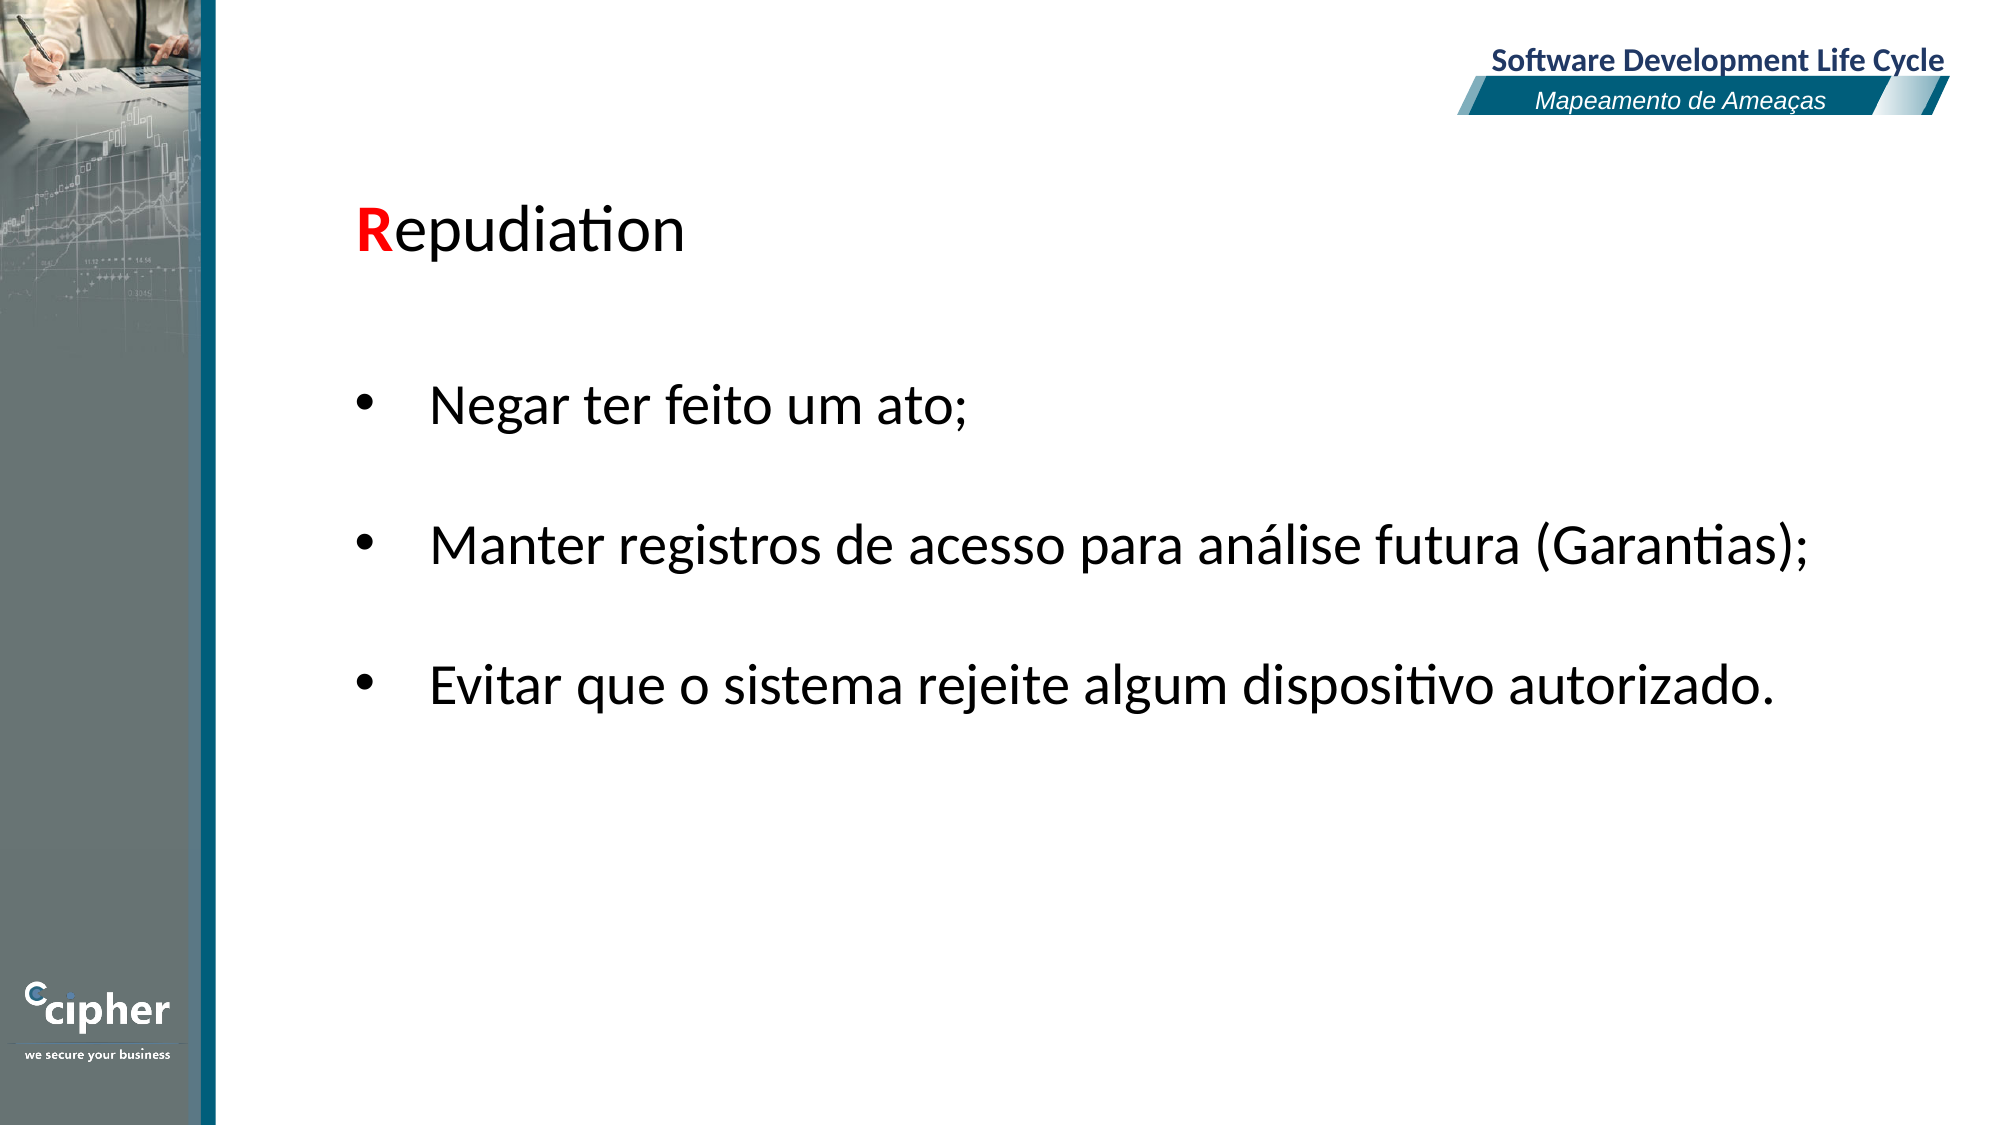

Software Development Life Cycle
Mapeamento de Ameaças

Repudiation
Negar ter feito um ato;

Manter registros de acesso para análise futura (Garantias);

Evitar que o sistema rejeite algum dispositivo autorizado.